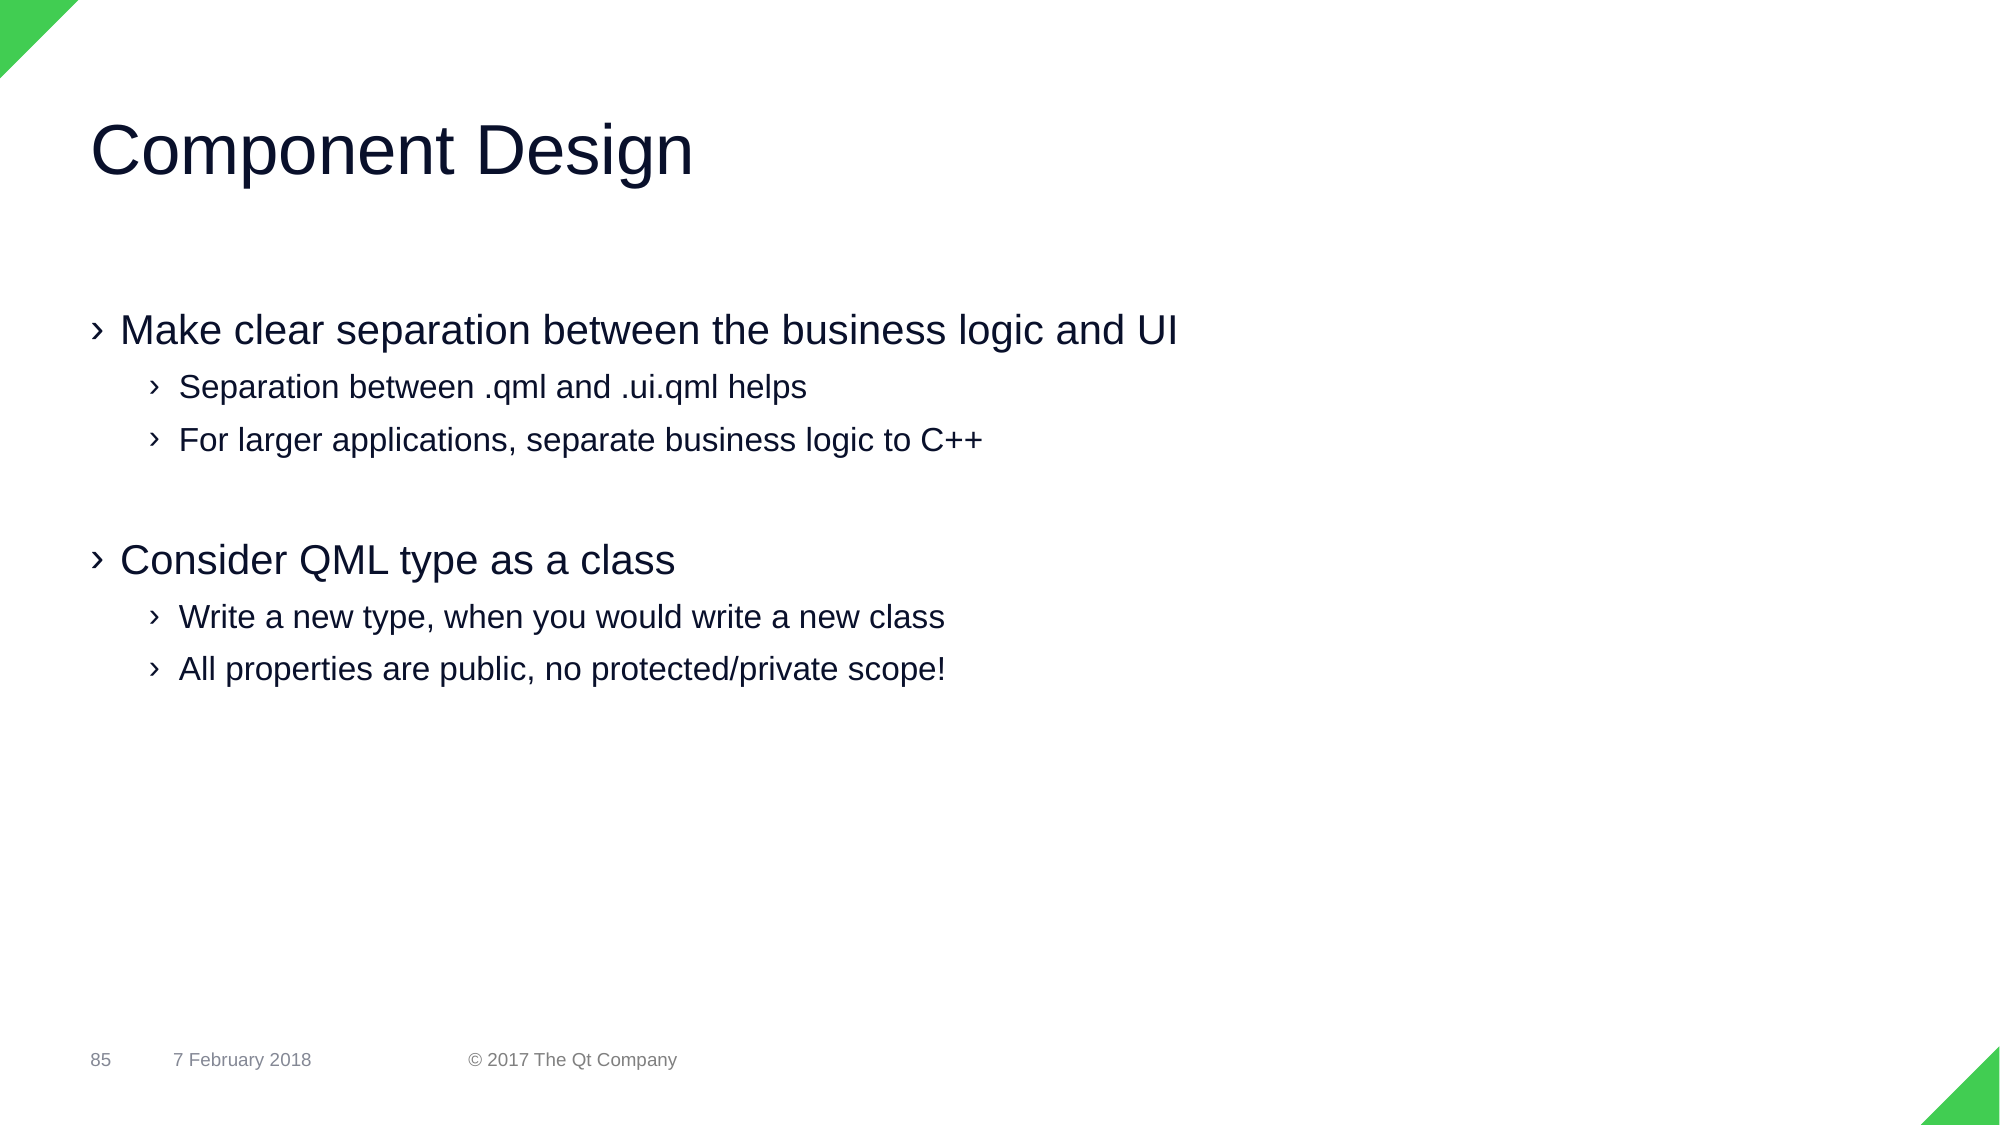

# Component Design
Make clear separation between the business logic and UI
Separation between .qml and .ui.qml helps
For larger applications, separate business logic to C++

Consider QML type as a class
Write a new type, when you would write a new class
All properties are public, no protected/private scope!

85
7 February 2018
© 2017 The Qt Company